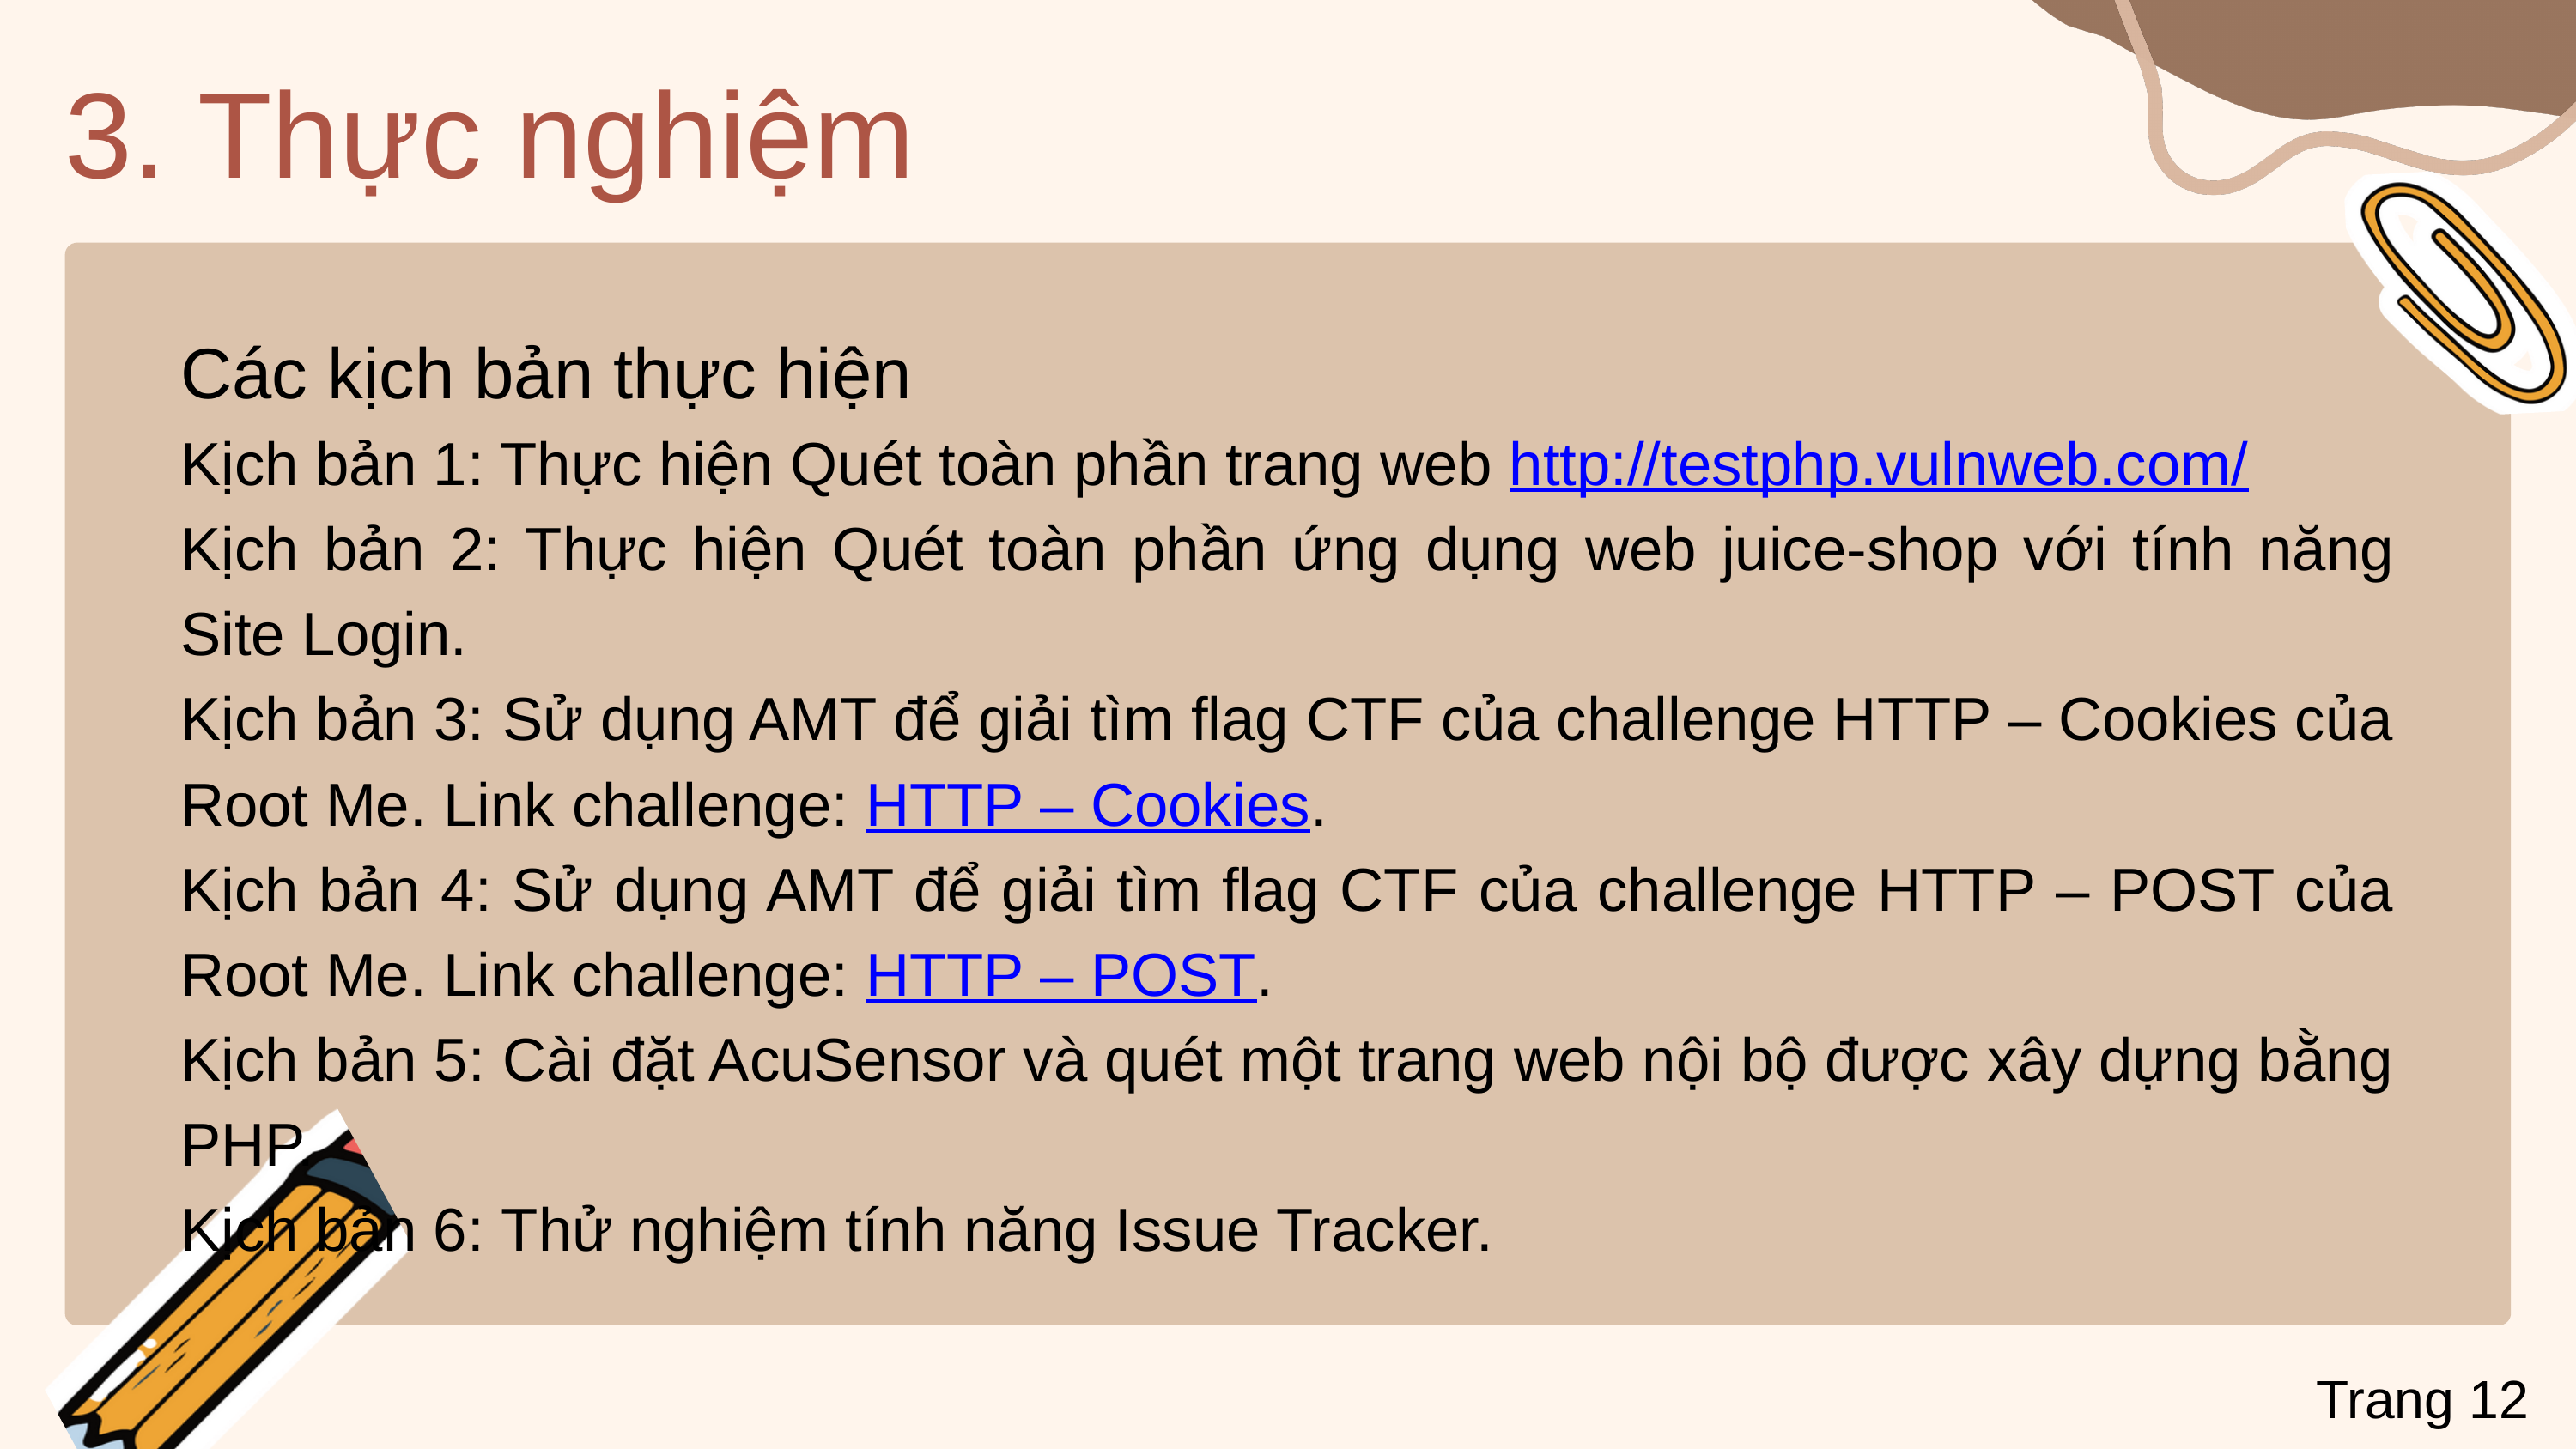

3. Thực nghiệm

Các kịch bản thực hiện
Kịch bản 1: Thực hiện Quét toàn phần trang web http://testphp.vulnweb.com/
Kịch bản 2: Thực hiện Quét toàn phần ứng dụng web juice-shop với tính năng Site Login.
Kịch bản 3: Sử dụng AMT để giải tìm flag CTF của challenge HTTP – Cookies của Root Me. Link challenge: HTTP – Cookies.
Kịch bản 4: Sử dụng AMT để giải tìm flag CTF của challenge HTTP – POST của Root Me. Link challenge: HTTP – POST.
Kịch bản 5: Cài đặt AcuSensor và quét một trang web nội bộ được xây dựng bằng PHP.
Kịch bản 6: Thử nghiệm tính năng Issue Tracker.

Trang 12